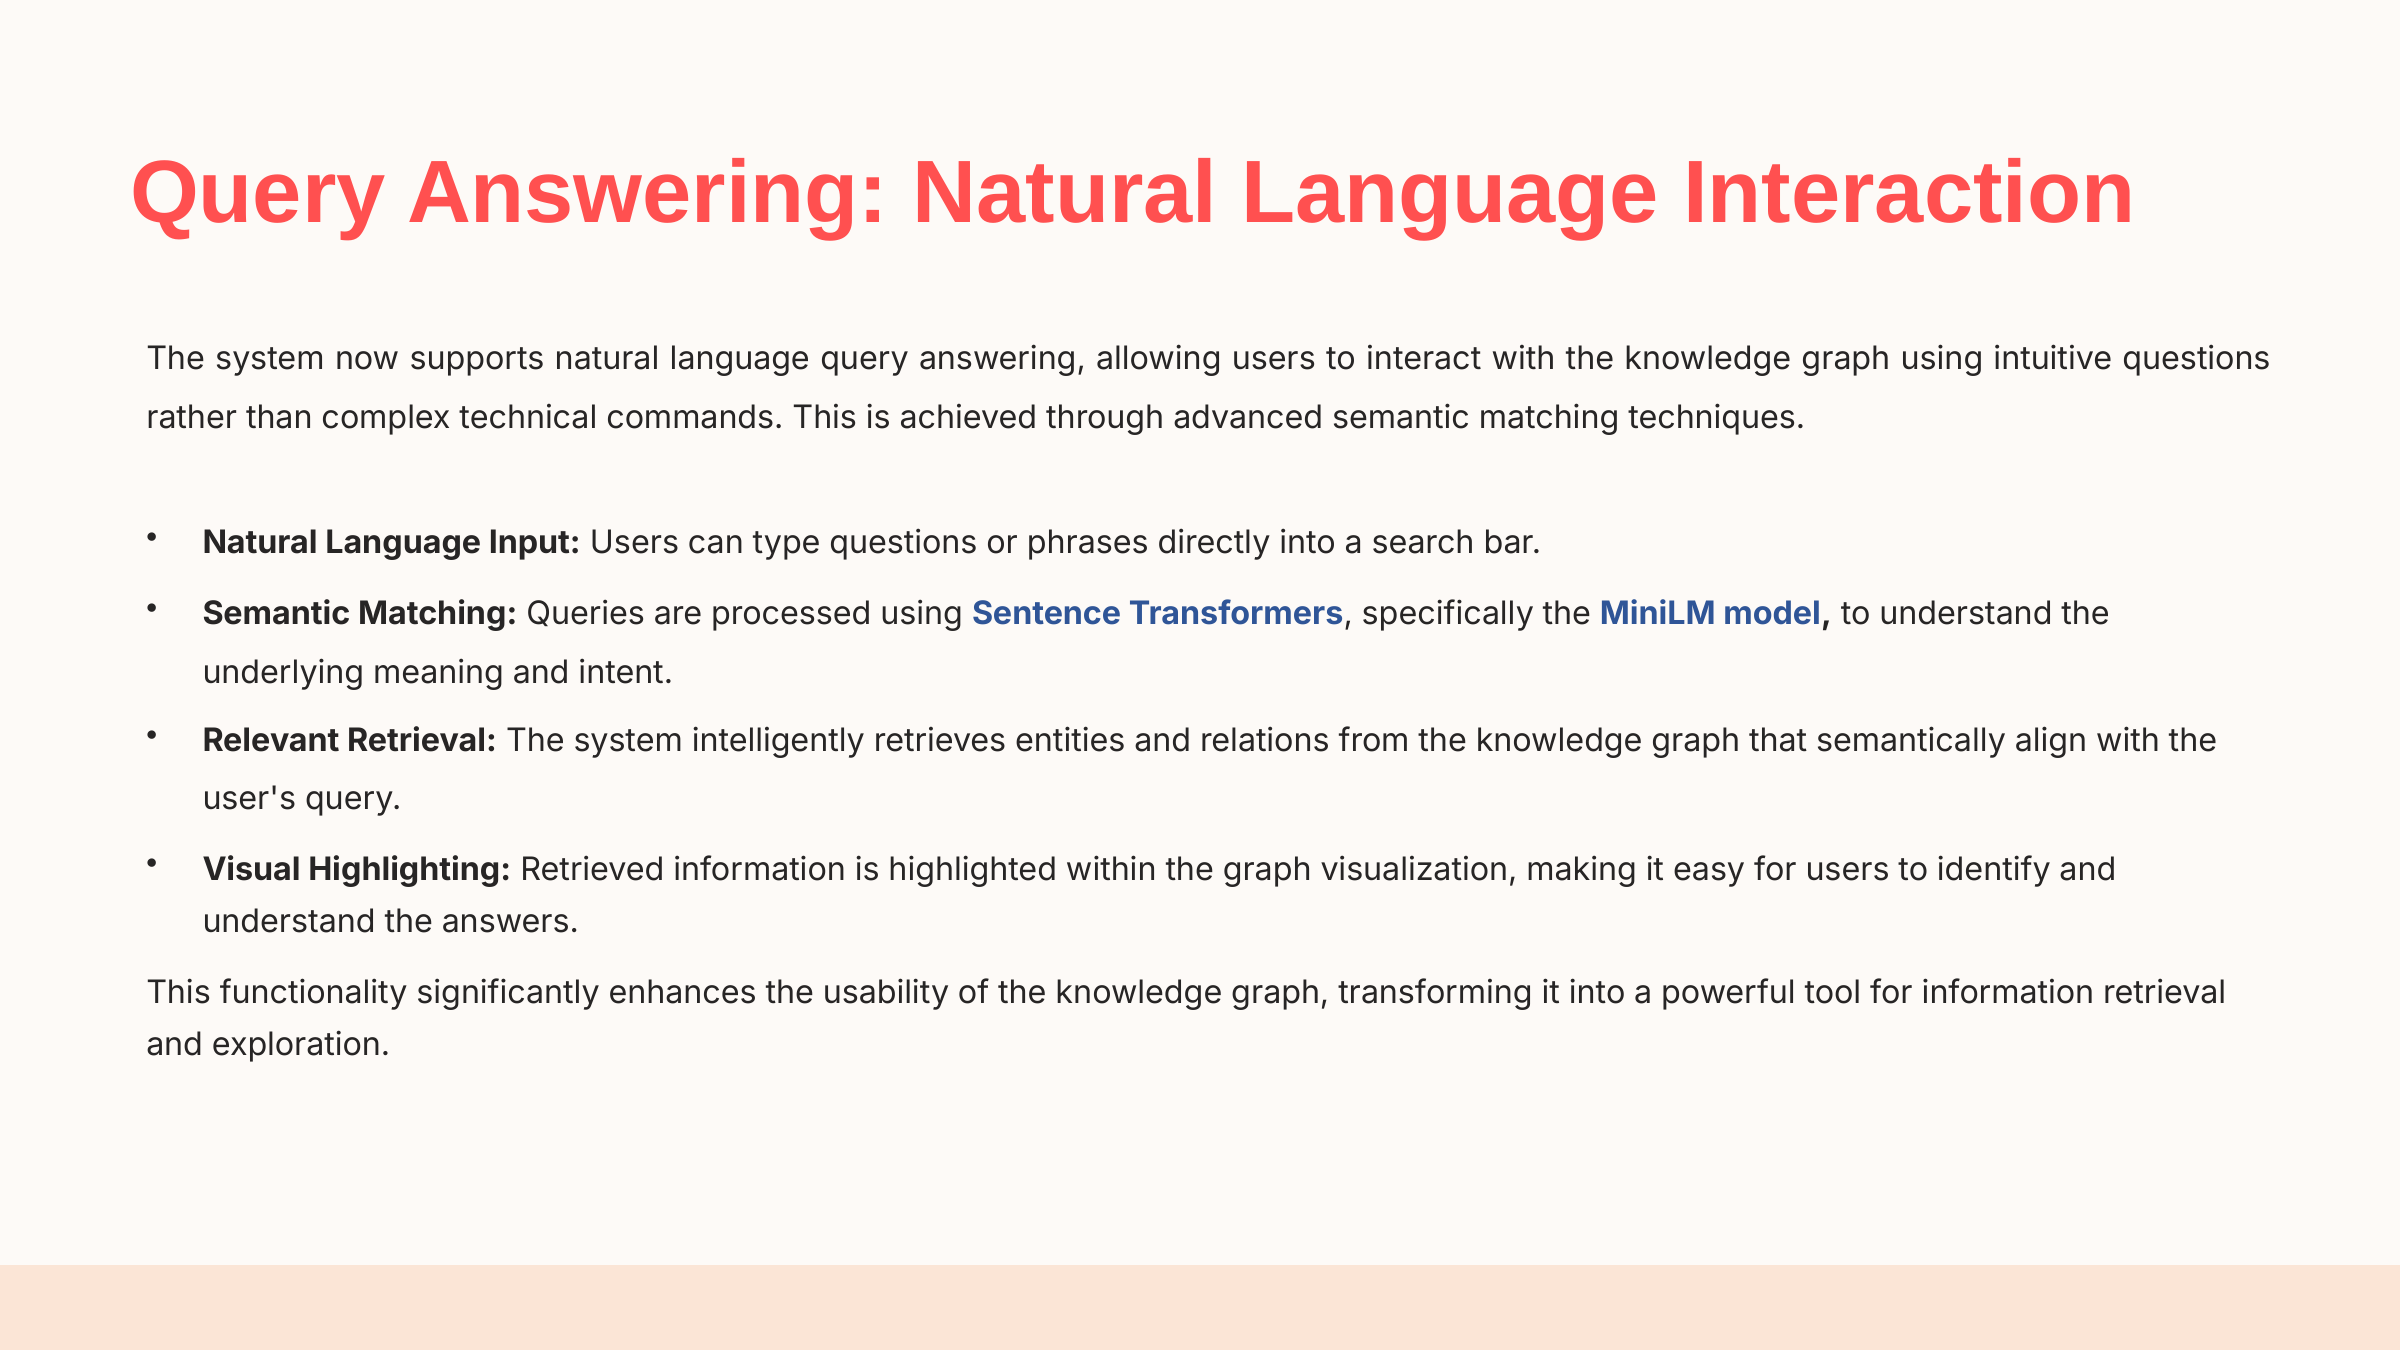

Query Answering: Natural Language Interaction
The system now supports natural language query answering, allowing users to interact with the knowledge graph using intuitive questions rather than complex technical commands. This is achieved through advanced semantic matching techniques.
Natural Language Input: Users can type questions or phrases directly into a search bar.
Semantic Matching: Queries are processed using Sentence Transformers, specifically the MiniLM model, to understand the underlying meaning and intent.
Relevant Retrieval: The system intelligently retrieves entities and relations from the knowledge graph that semantically align with the user's query.
Visual Highlighting: Retrieved information is highlighted within the graph visualization, making it easy for users to identify and understand the answers.
This functionality significantly enhances the usability of the knowledge graph, transforming it into a powerful tool for information retrieval and exploration.